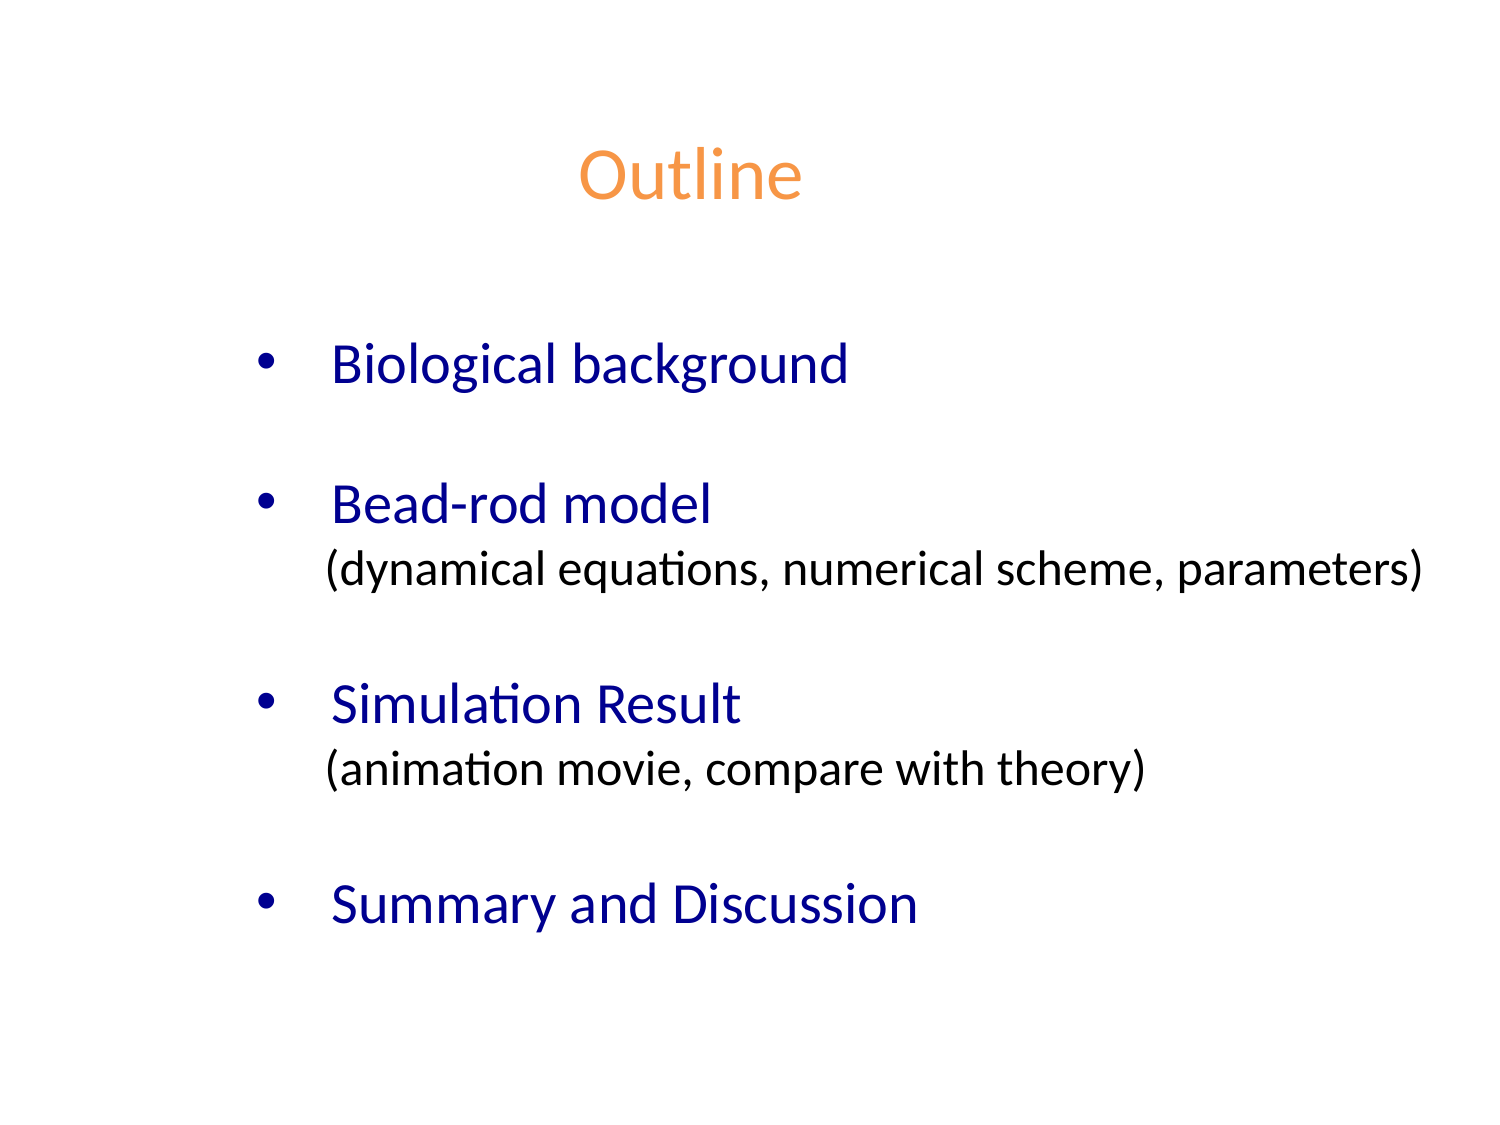

Outline
Biological background

Bead-rod model
      (dynamical equations, numerical scheme, parameters)

Simulation Result
      (animation movie, compare with theory)

Summary and Discussion